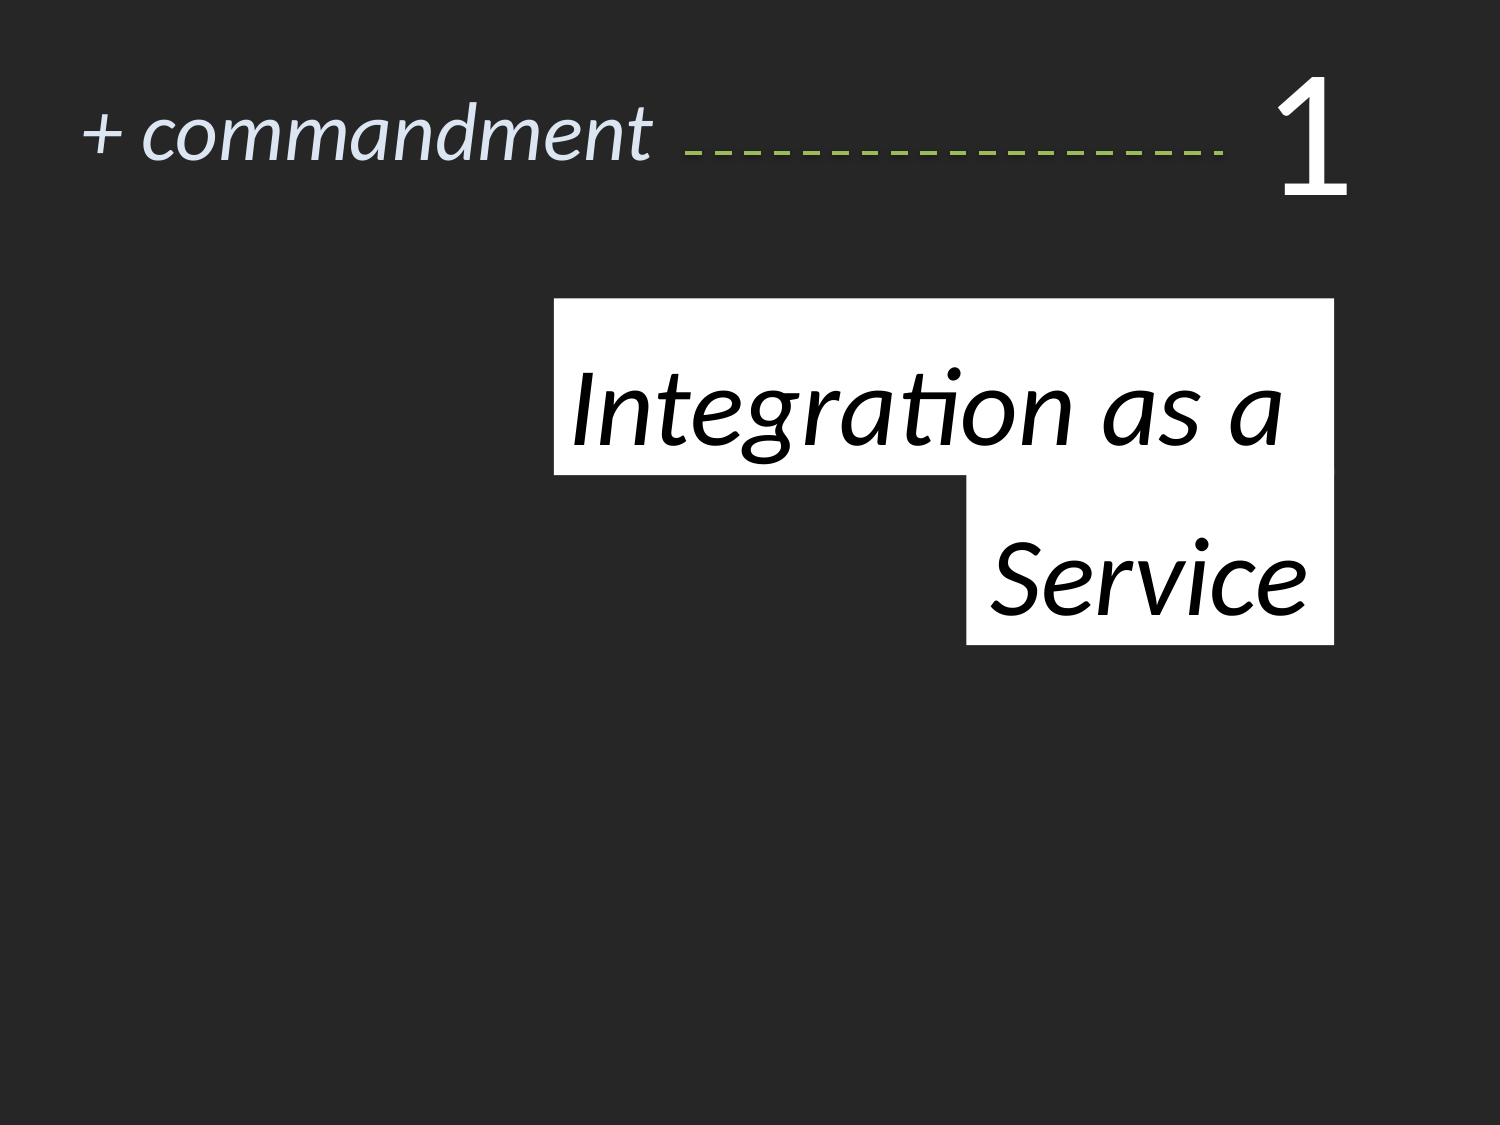

1
+ commandment
Integration as a
Service